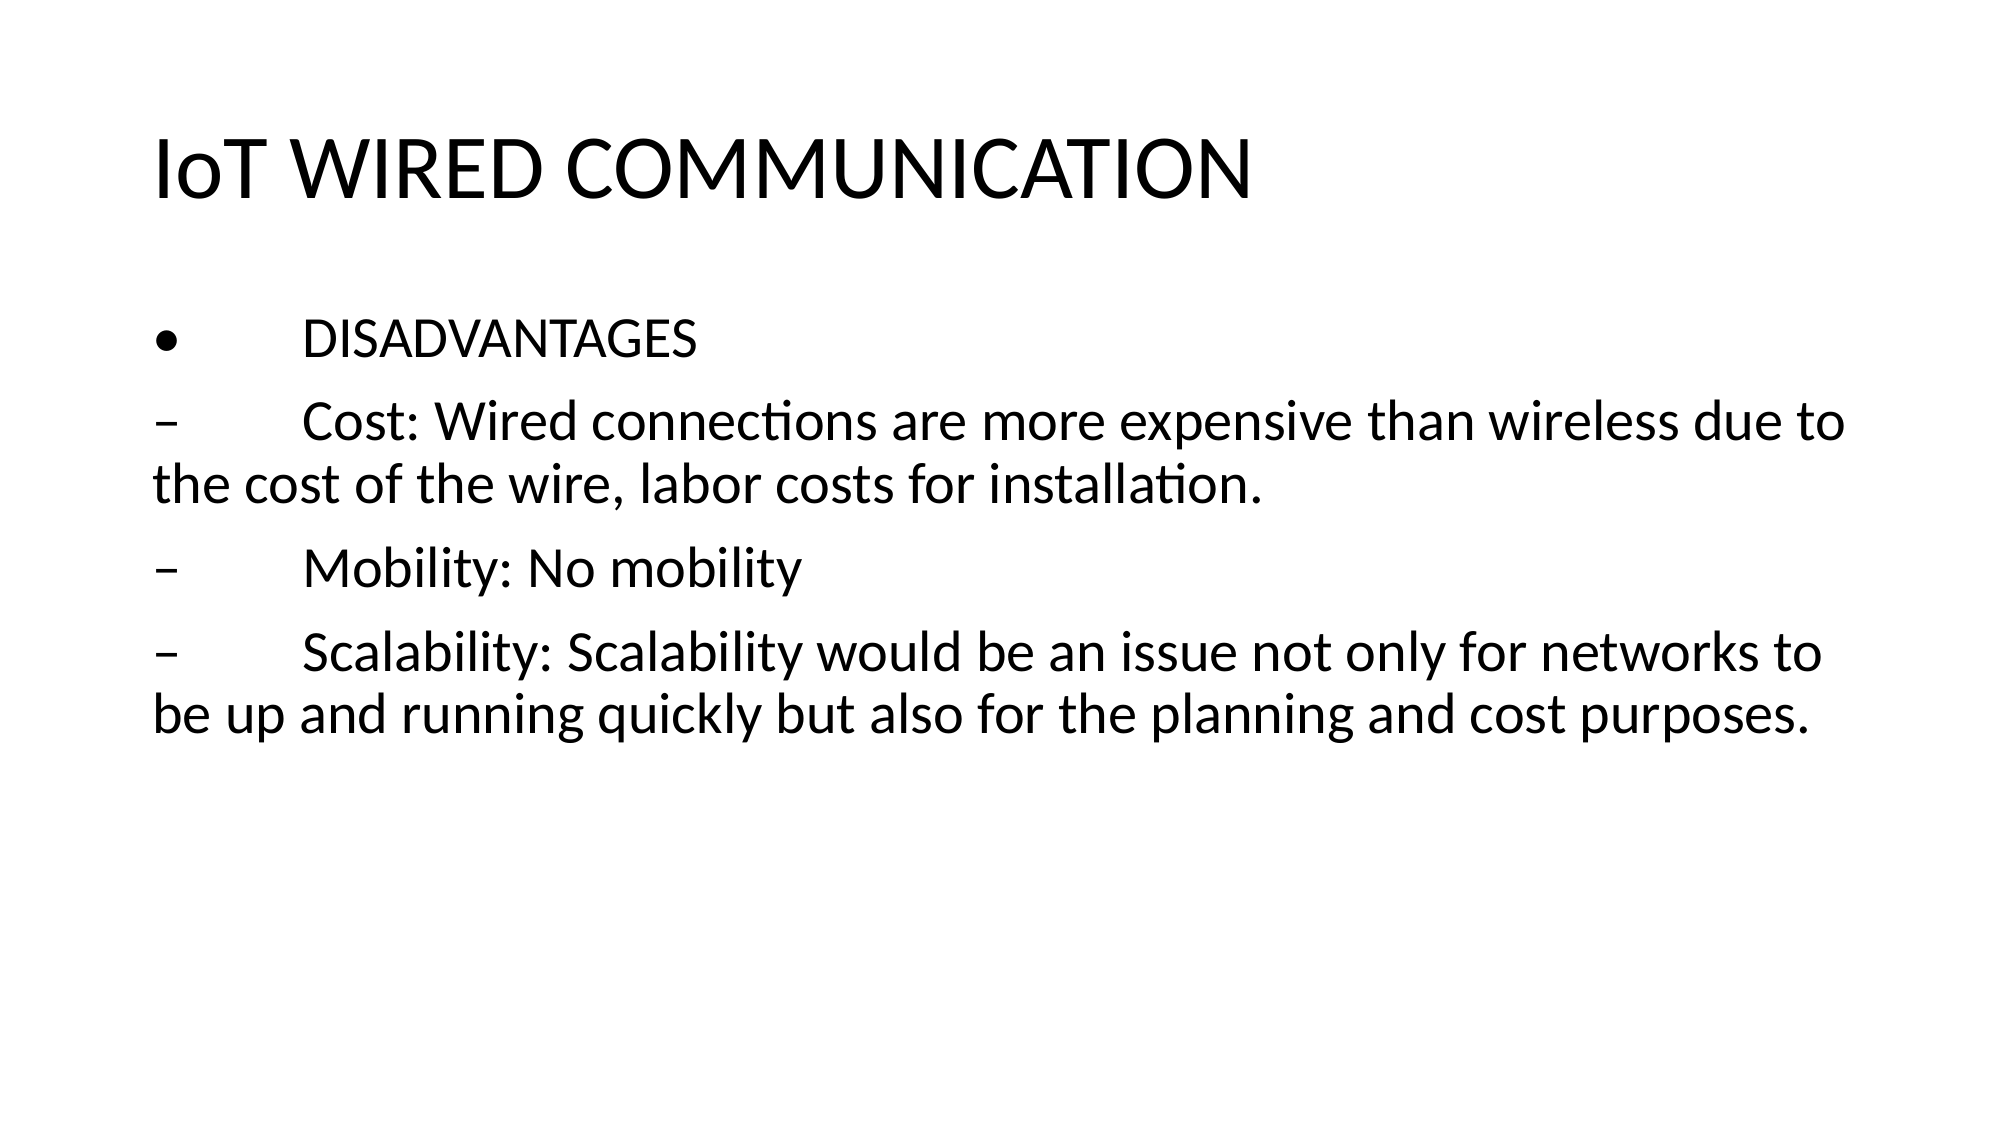

# IoT WIRED COMMUNICATION
•	DISADVANTAGES
–	Cost: Wired connections are more expensive than wireless due to the cost of the wire, labor costs for installation.
–	Mobility: No mobility
–	Scalability: Scalability would be an issue not only for networks to be up and running quickly but also for the planning and cost purposes.